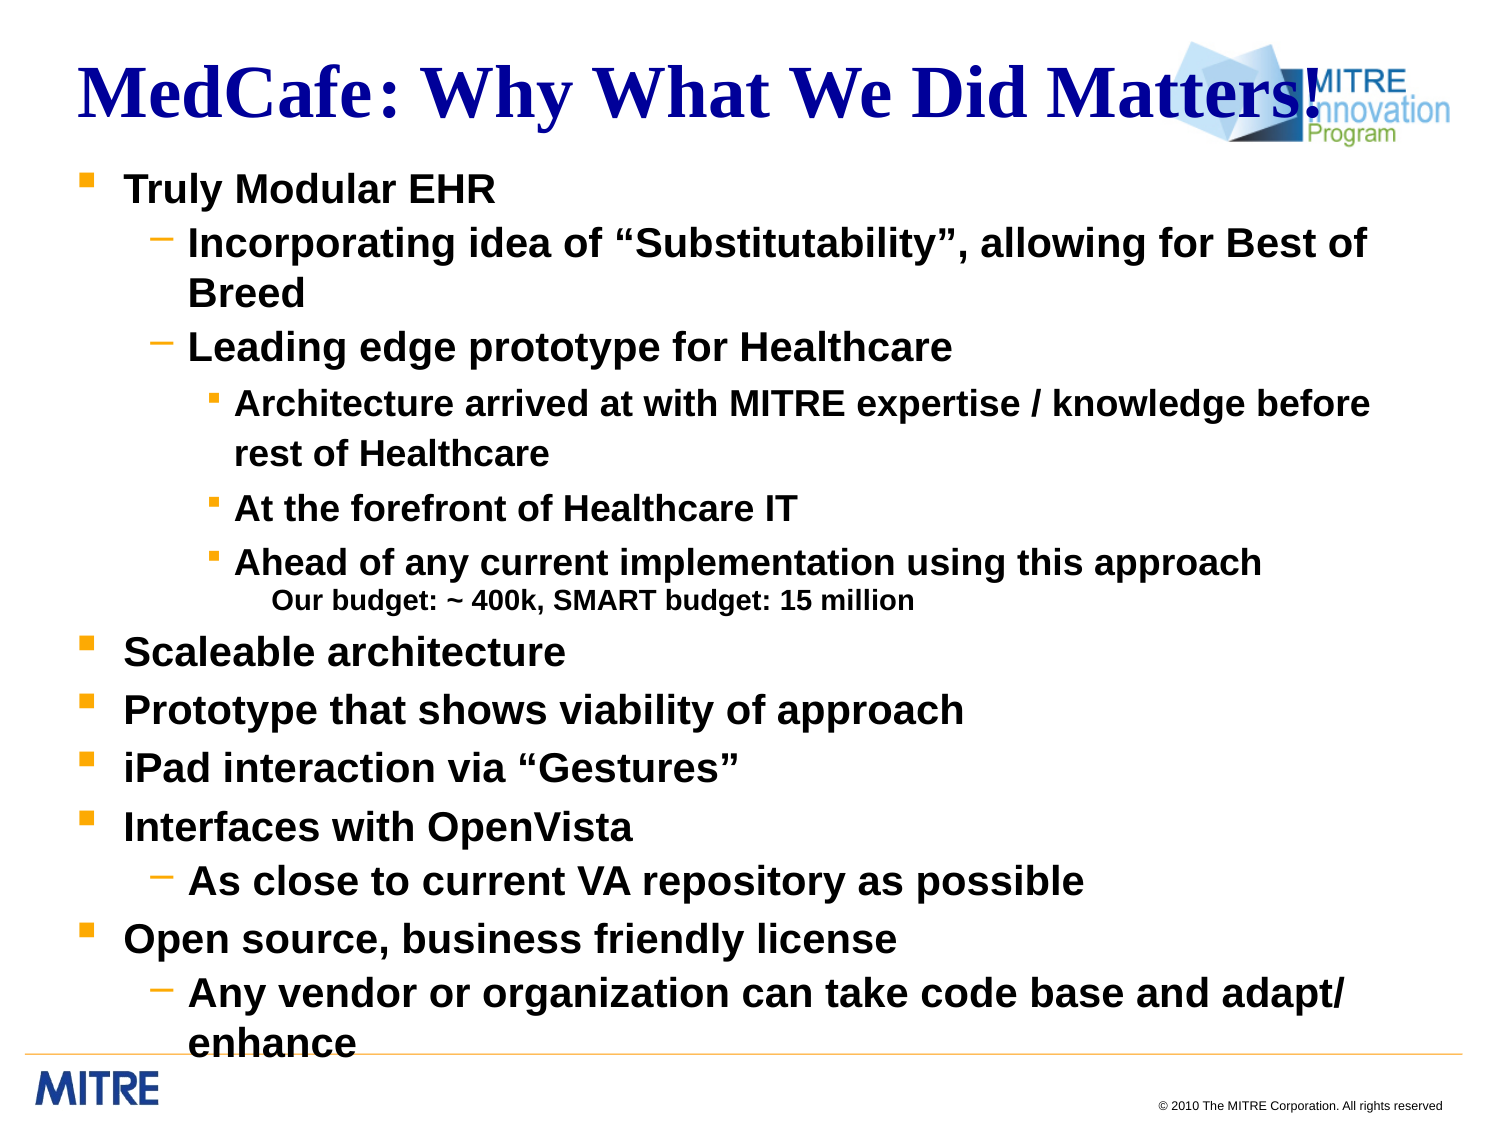

# MedCafe	: Why What We Did Matters!
Truly Modular EHR
Incorporating idea of “Substitutability”, allowing for Best of Breed
Leading edge prototype for Healthcare
Architecture arrived at with MITRE expertise / knowledge before rest of Healthcare
At the forefront of Healthcare IT
Ahead of any current implementation using this approach
Our budget: ~ 400k, SMART budget: 15 million
Scaleable architecture
Prototype that shows viability of approach
iPad interaction via “Gestures”
Interfaces with OpenVista
As close to current VA repository as possible
Open source, business friendly license
Any vendor or organization can take code base and adapt/ enhance